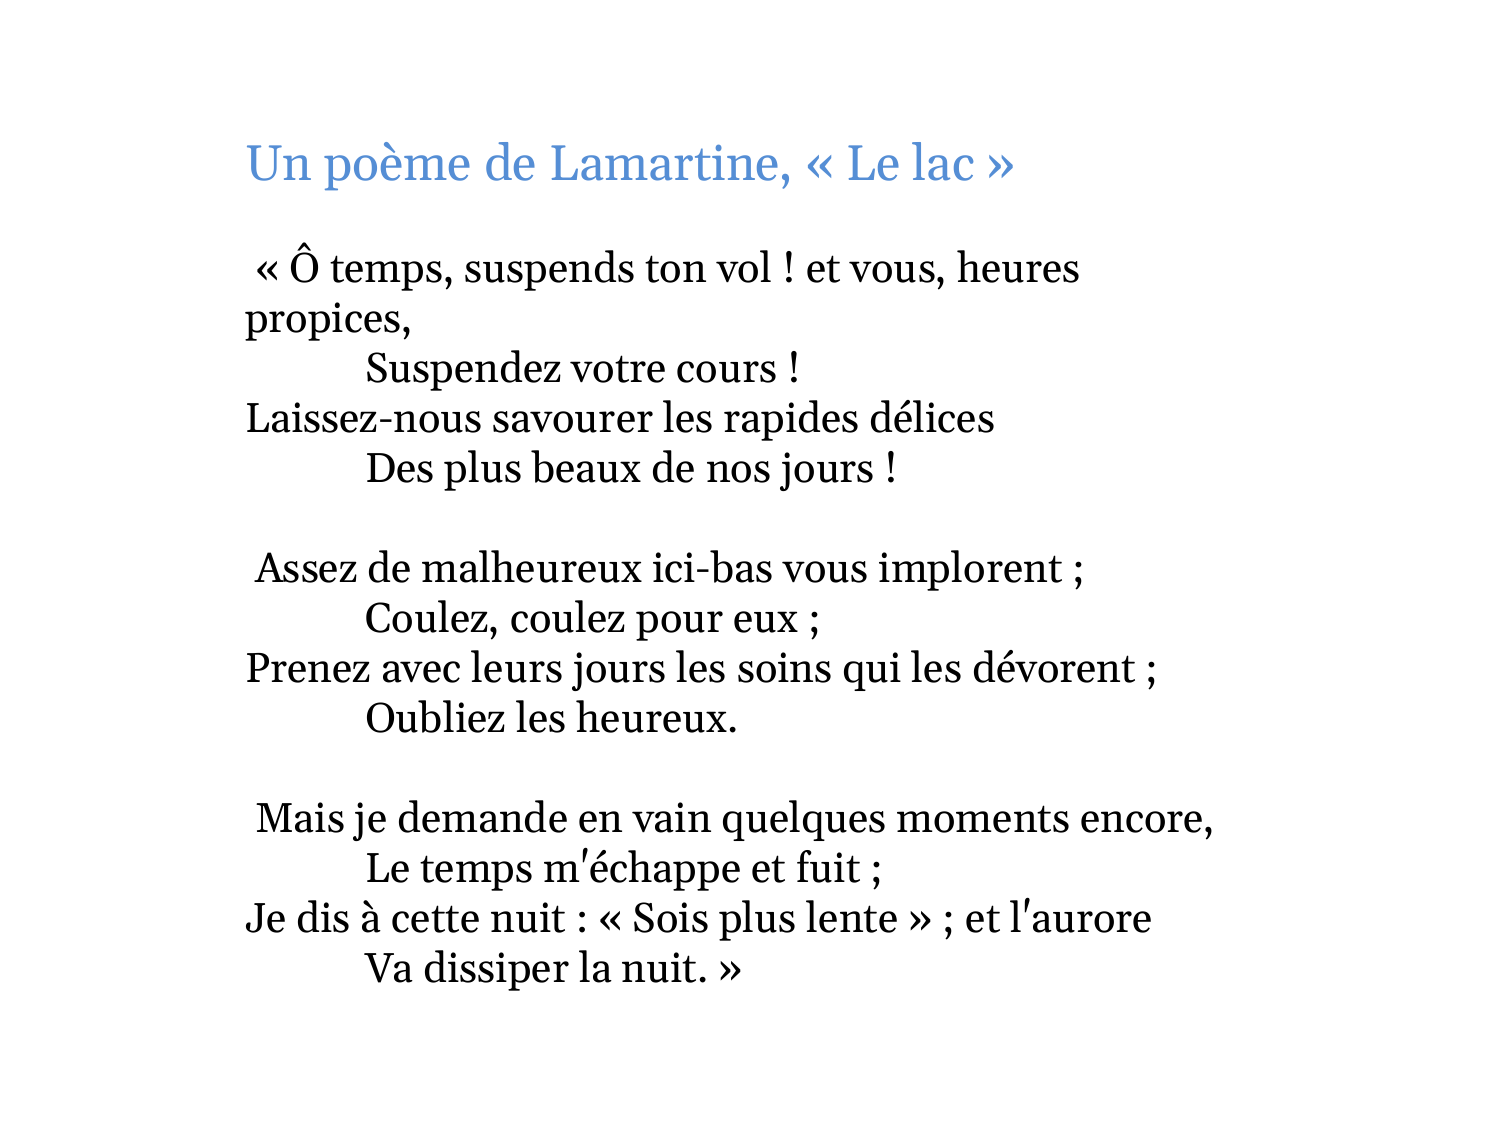

Un poème de Lamartine, « Le lac »

 « Ô temps, suspends ton vol ! et vous, heures propices,
            Suspendez votre cours !
Laissez-nous savourer les rapides délices
            Des plus beaux de nos jours !

 Assez de malheureux ici-bas vous implorent ;
            Coulez, coulez pour eux ;
Prenez avec leurs jours les soins qui les dévorent ;
            Oubliez les heureux.

 Mais je demande en vain quelques moments encore,
            Le temps m'échappe et fuit ;
Je dis à cette nuit : « Sois plus lente » ; et l'aurore
            Va dissiper la nuit. »